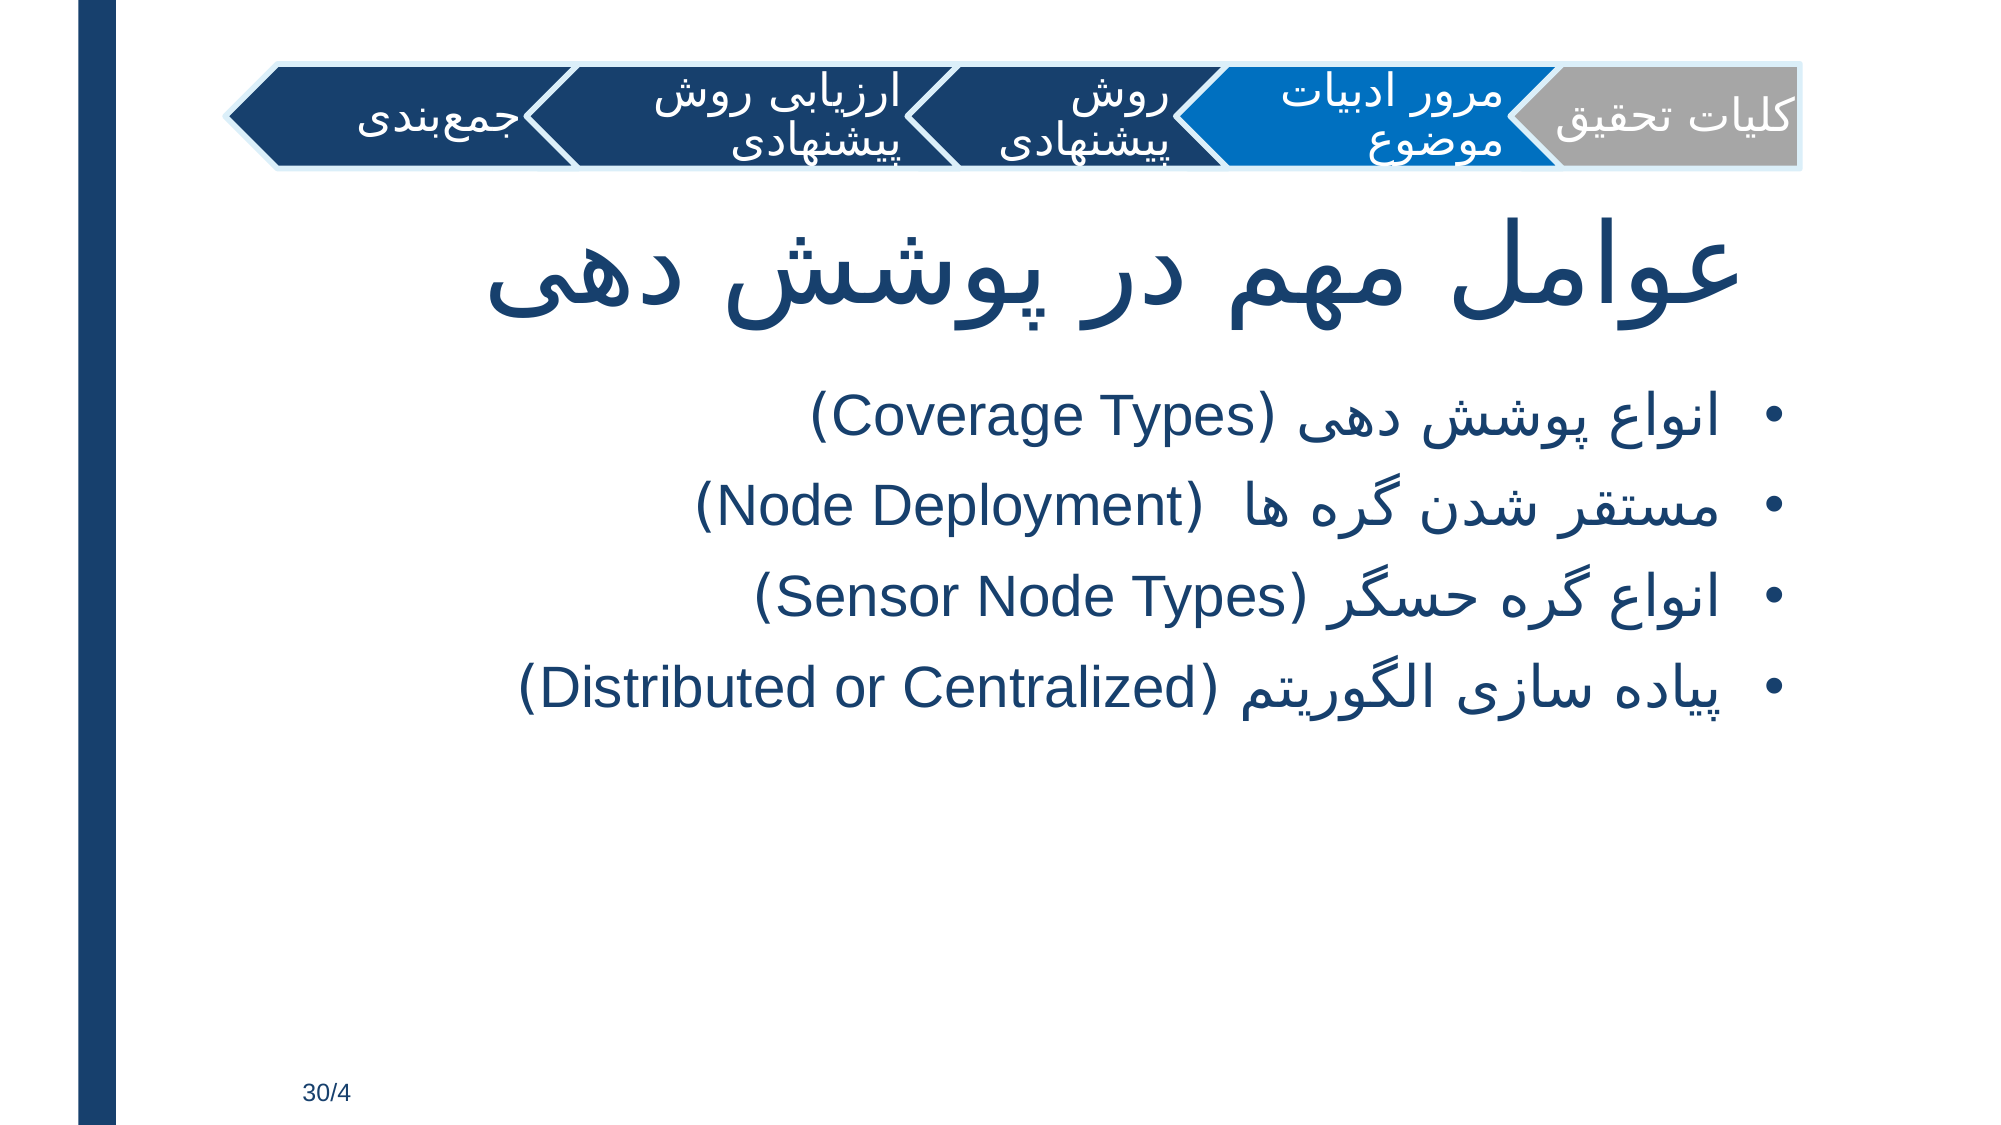

کلیات تحقیق
مرور ادبیات موضوع
روش پیشنهادی
ارزیابی روش پیشنهادی
جمع‌بندی
# عوامل مهم در پوشش دهی
انواع پوشش دهی (Coverage Types)
مستقر شدن گره ها  (Node Deployment)
انواع گره حسگر (Sensor Node Types)
پیاده سازی الگوریتم (Distributed or Centralized)
30/4